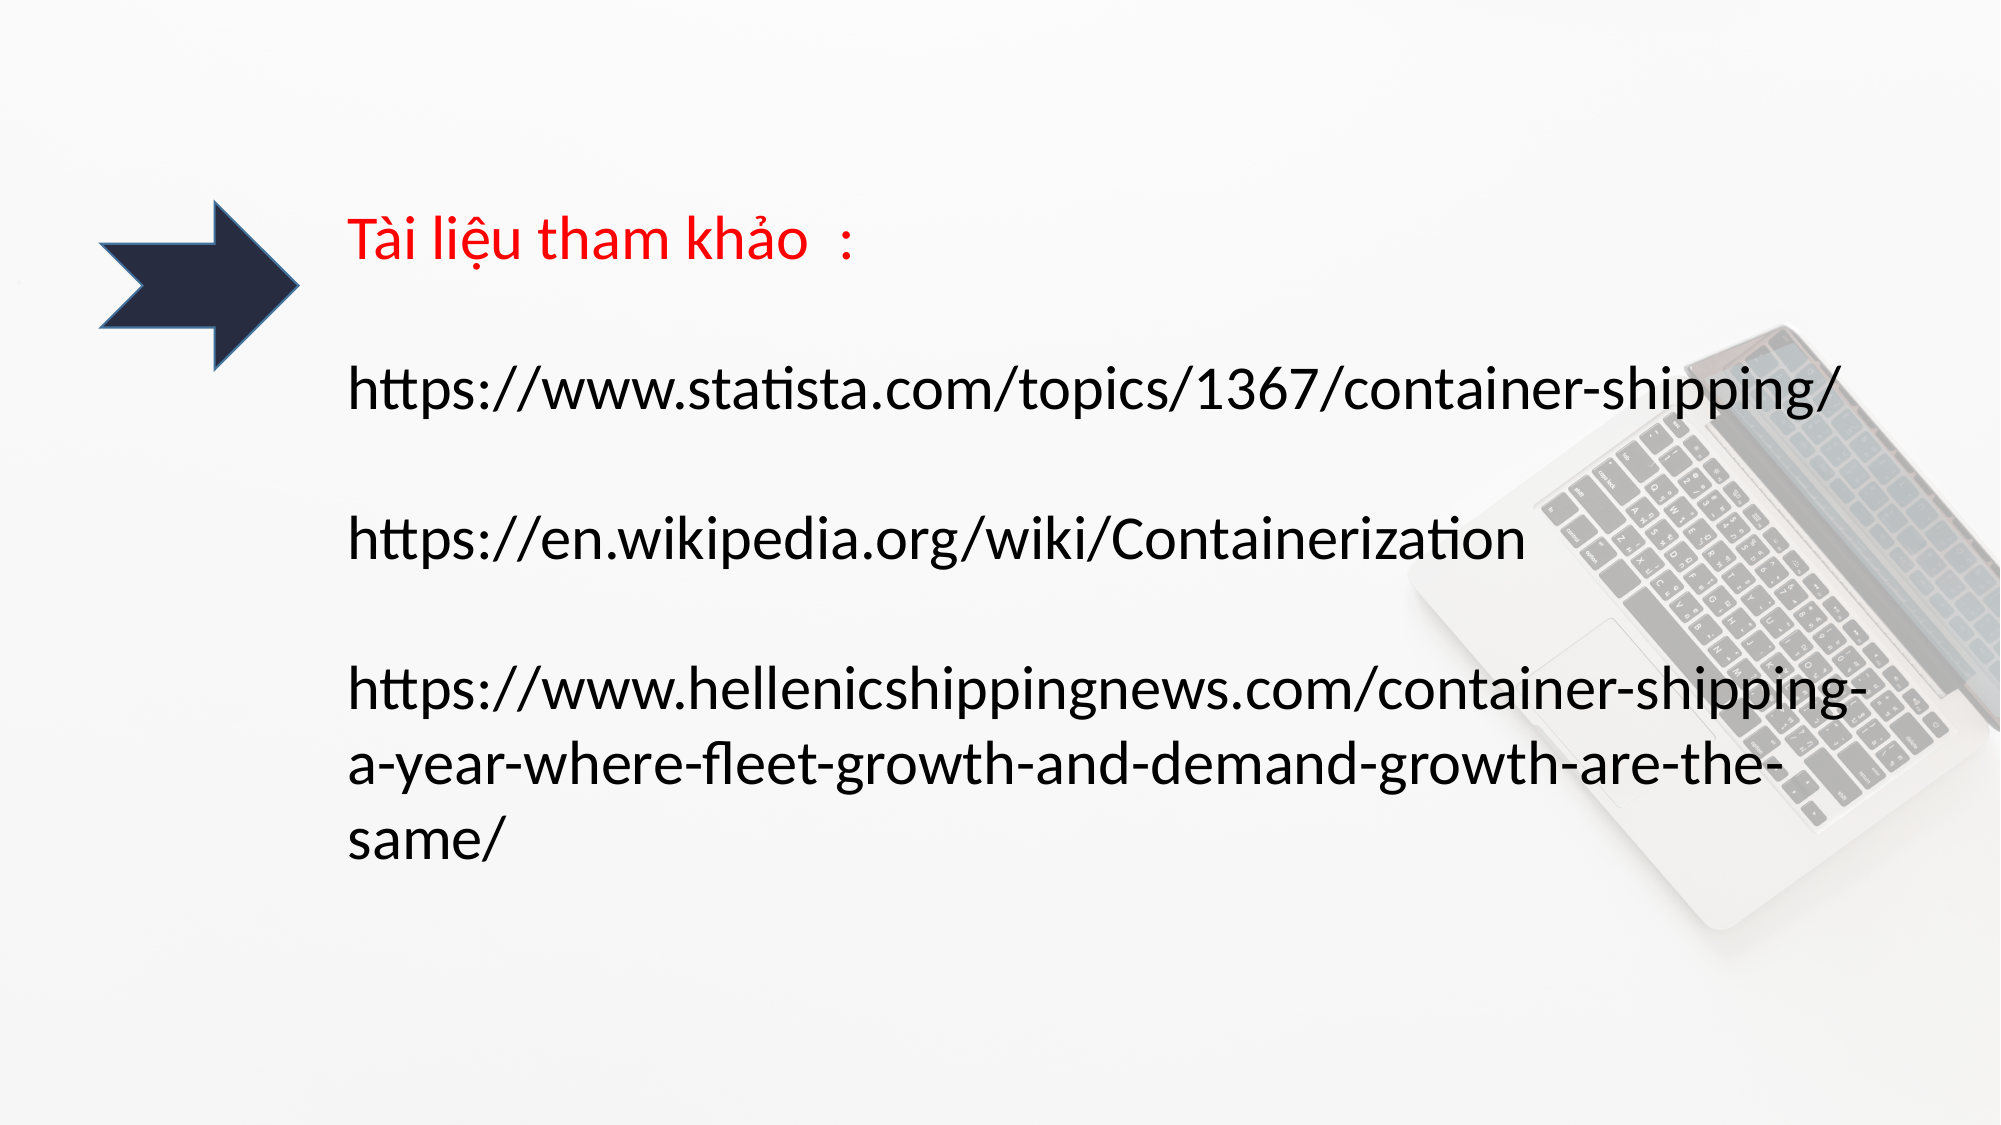

Tài liệu tham khảo  :

https://www.statista.com/topics/1367/container-shipping/

https://en.wikipedia.org/wiki/Containerization

https://www.hellenicshippingnews.com/container-shipping-a-year-where-fleet-growth-and-demand-growth-are-the-same/